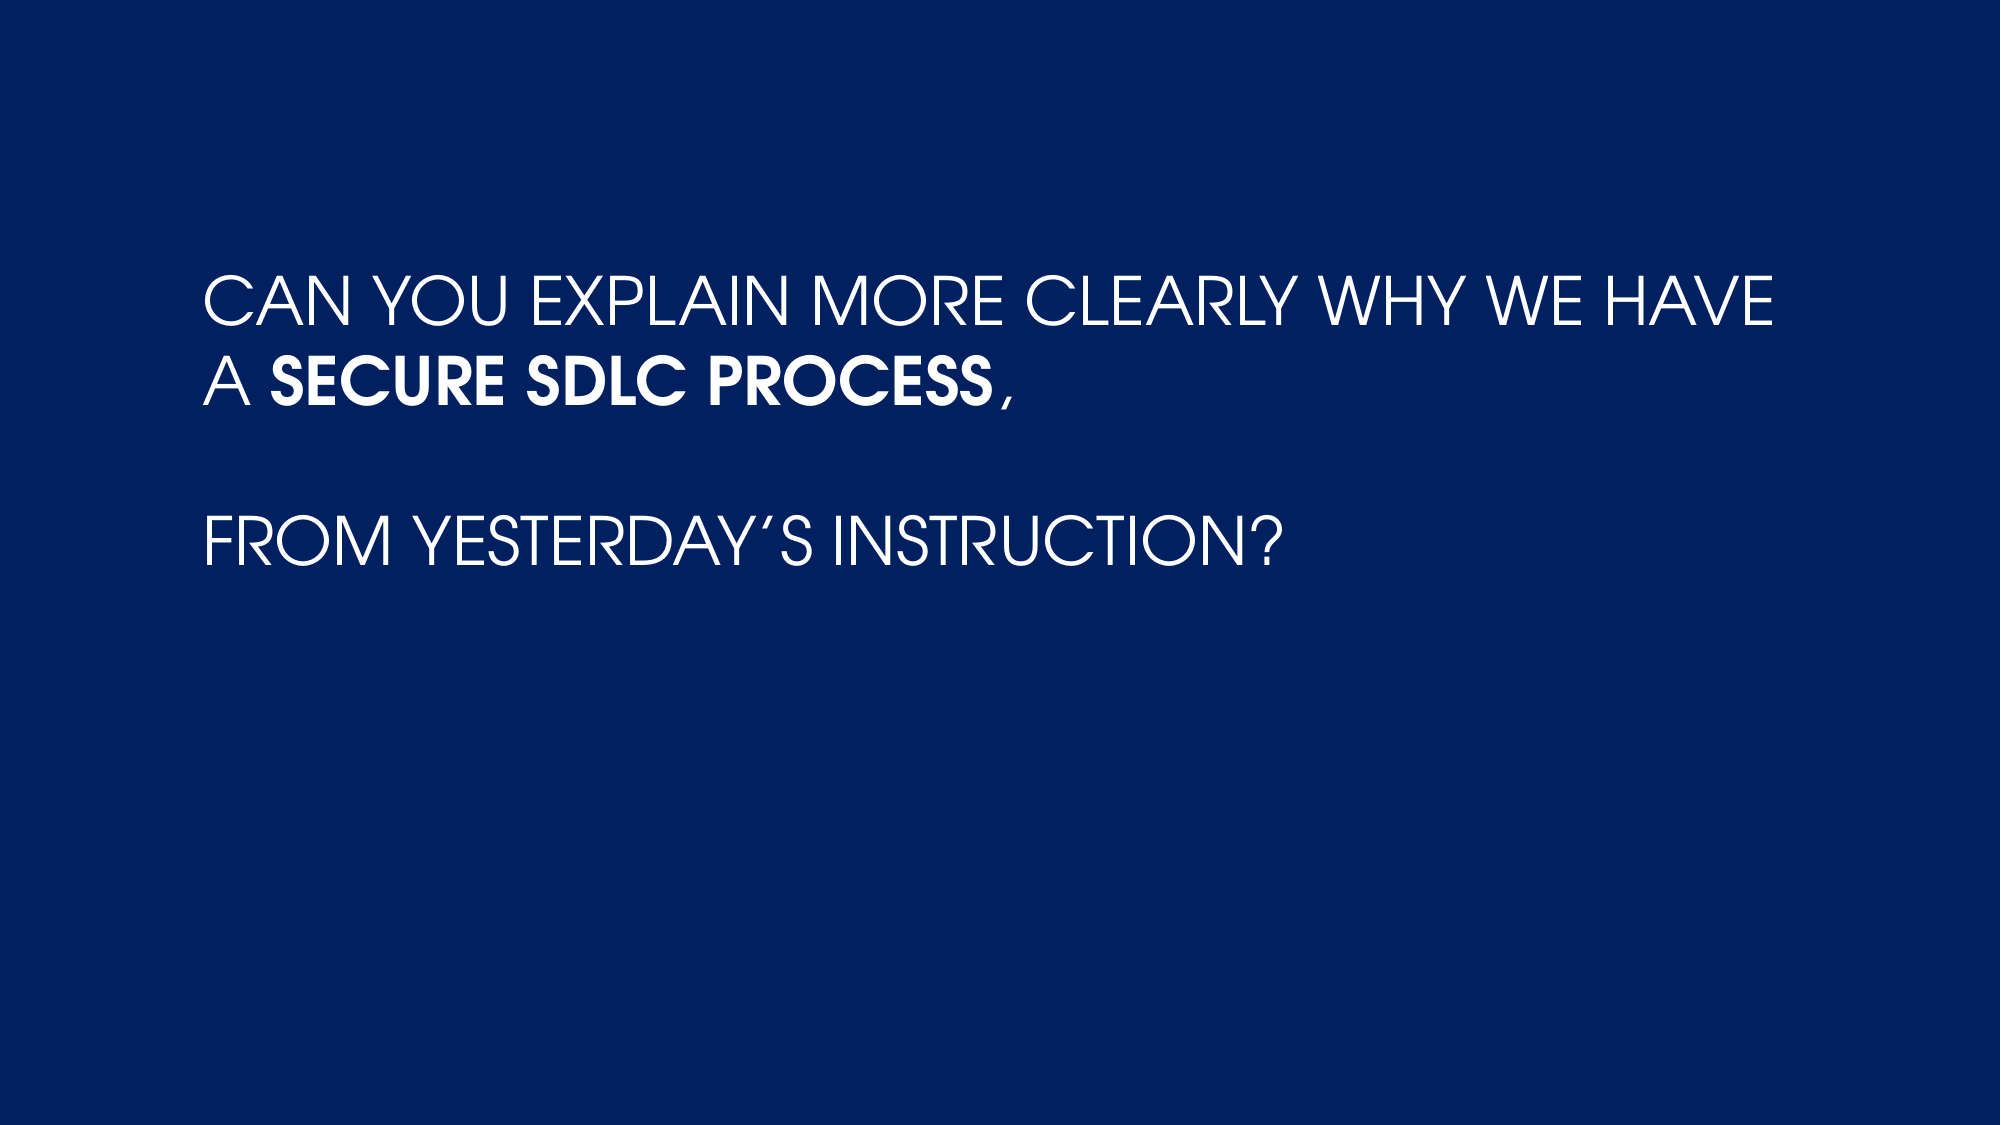

# Can you explain more clearly Why we have a secure SDLC process, From yesterday’s instruction?